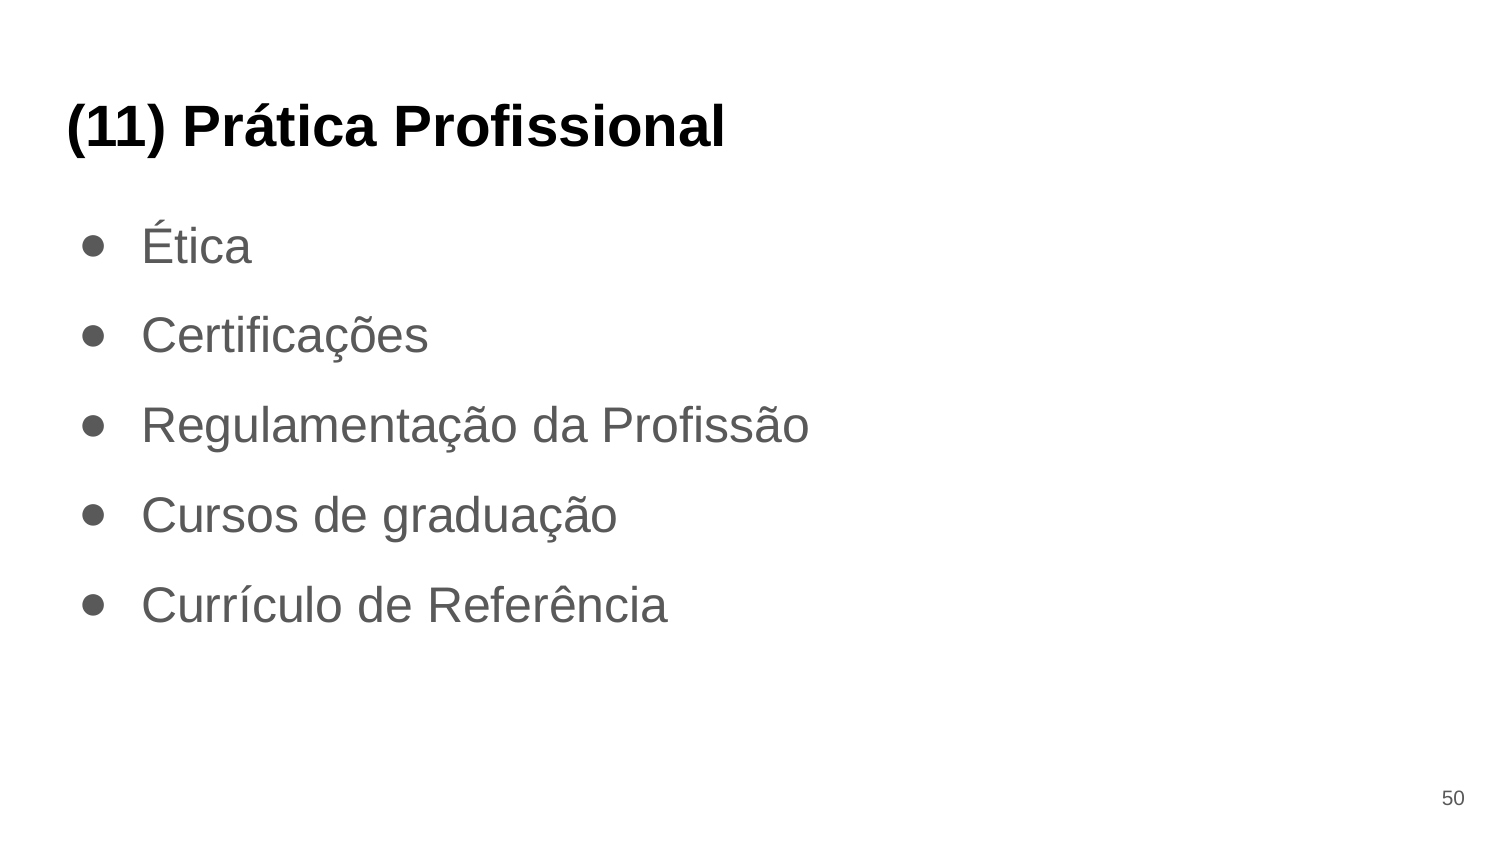

# (11) Prática Profissional
Ética
Certificações
Regulamentação da Profissão
Cursos de graduação
Currículo de Referência

50